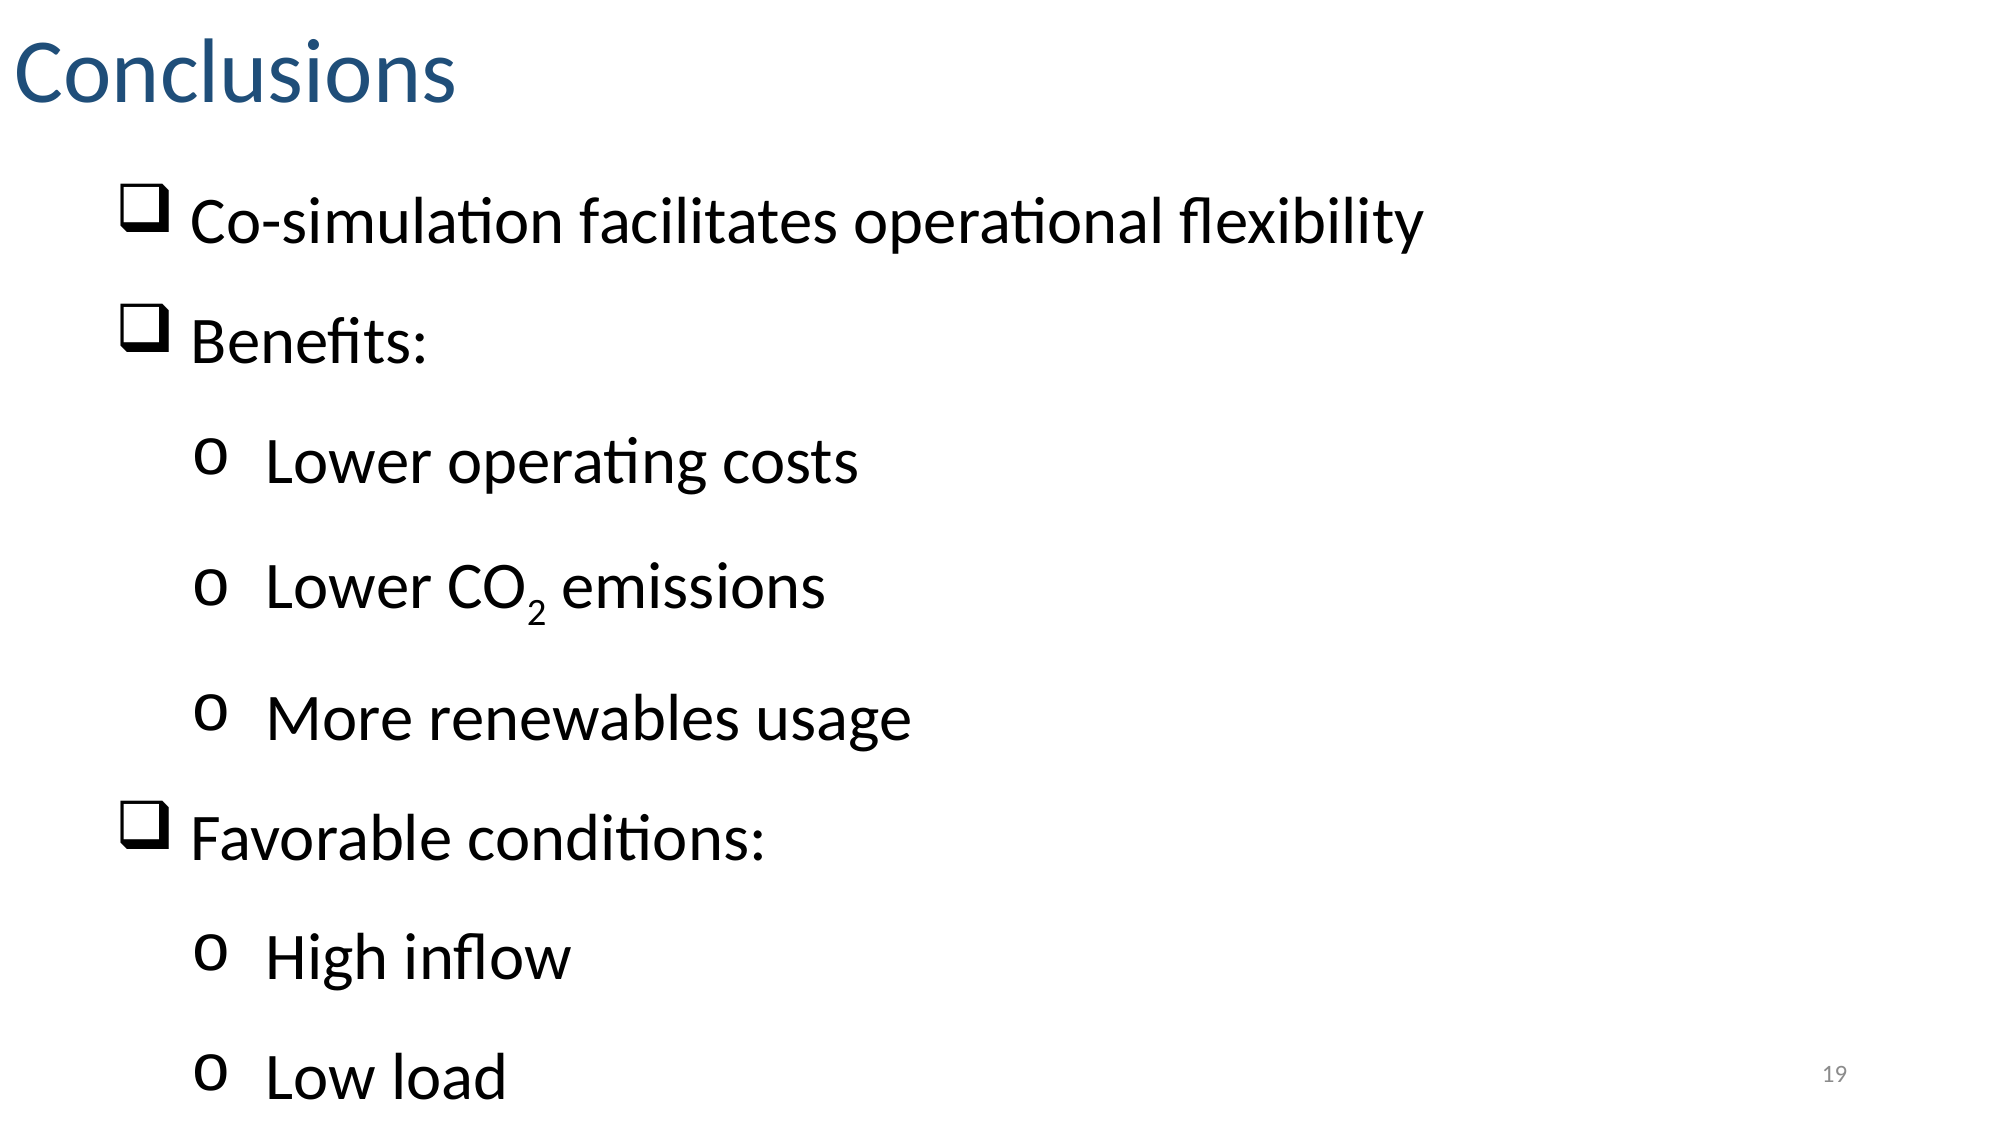

Conclusions
Co-simulation facilitates operational flexibility
Benefits:
Lower operating costs
Lower CO2 emissions
More renewables usage
Favorable conditions:
High inflow
Low load
19